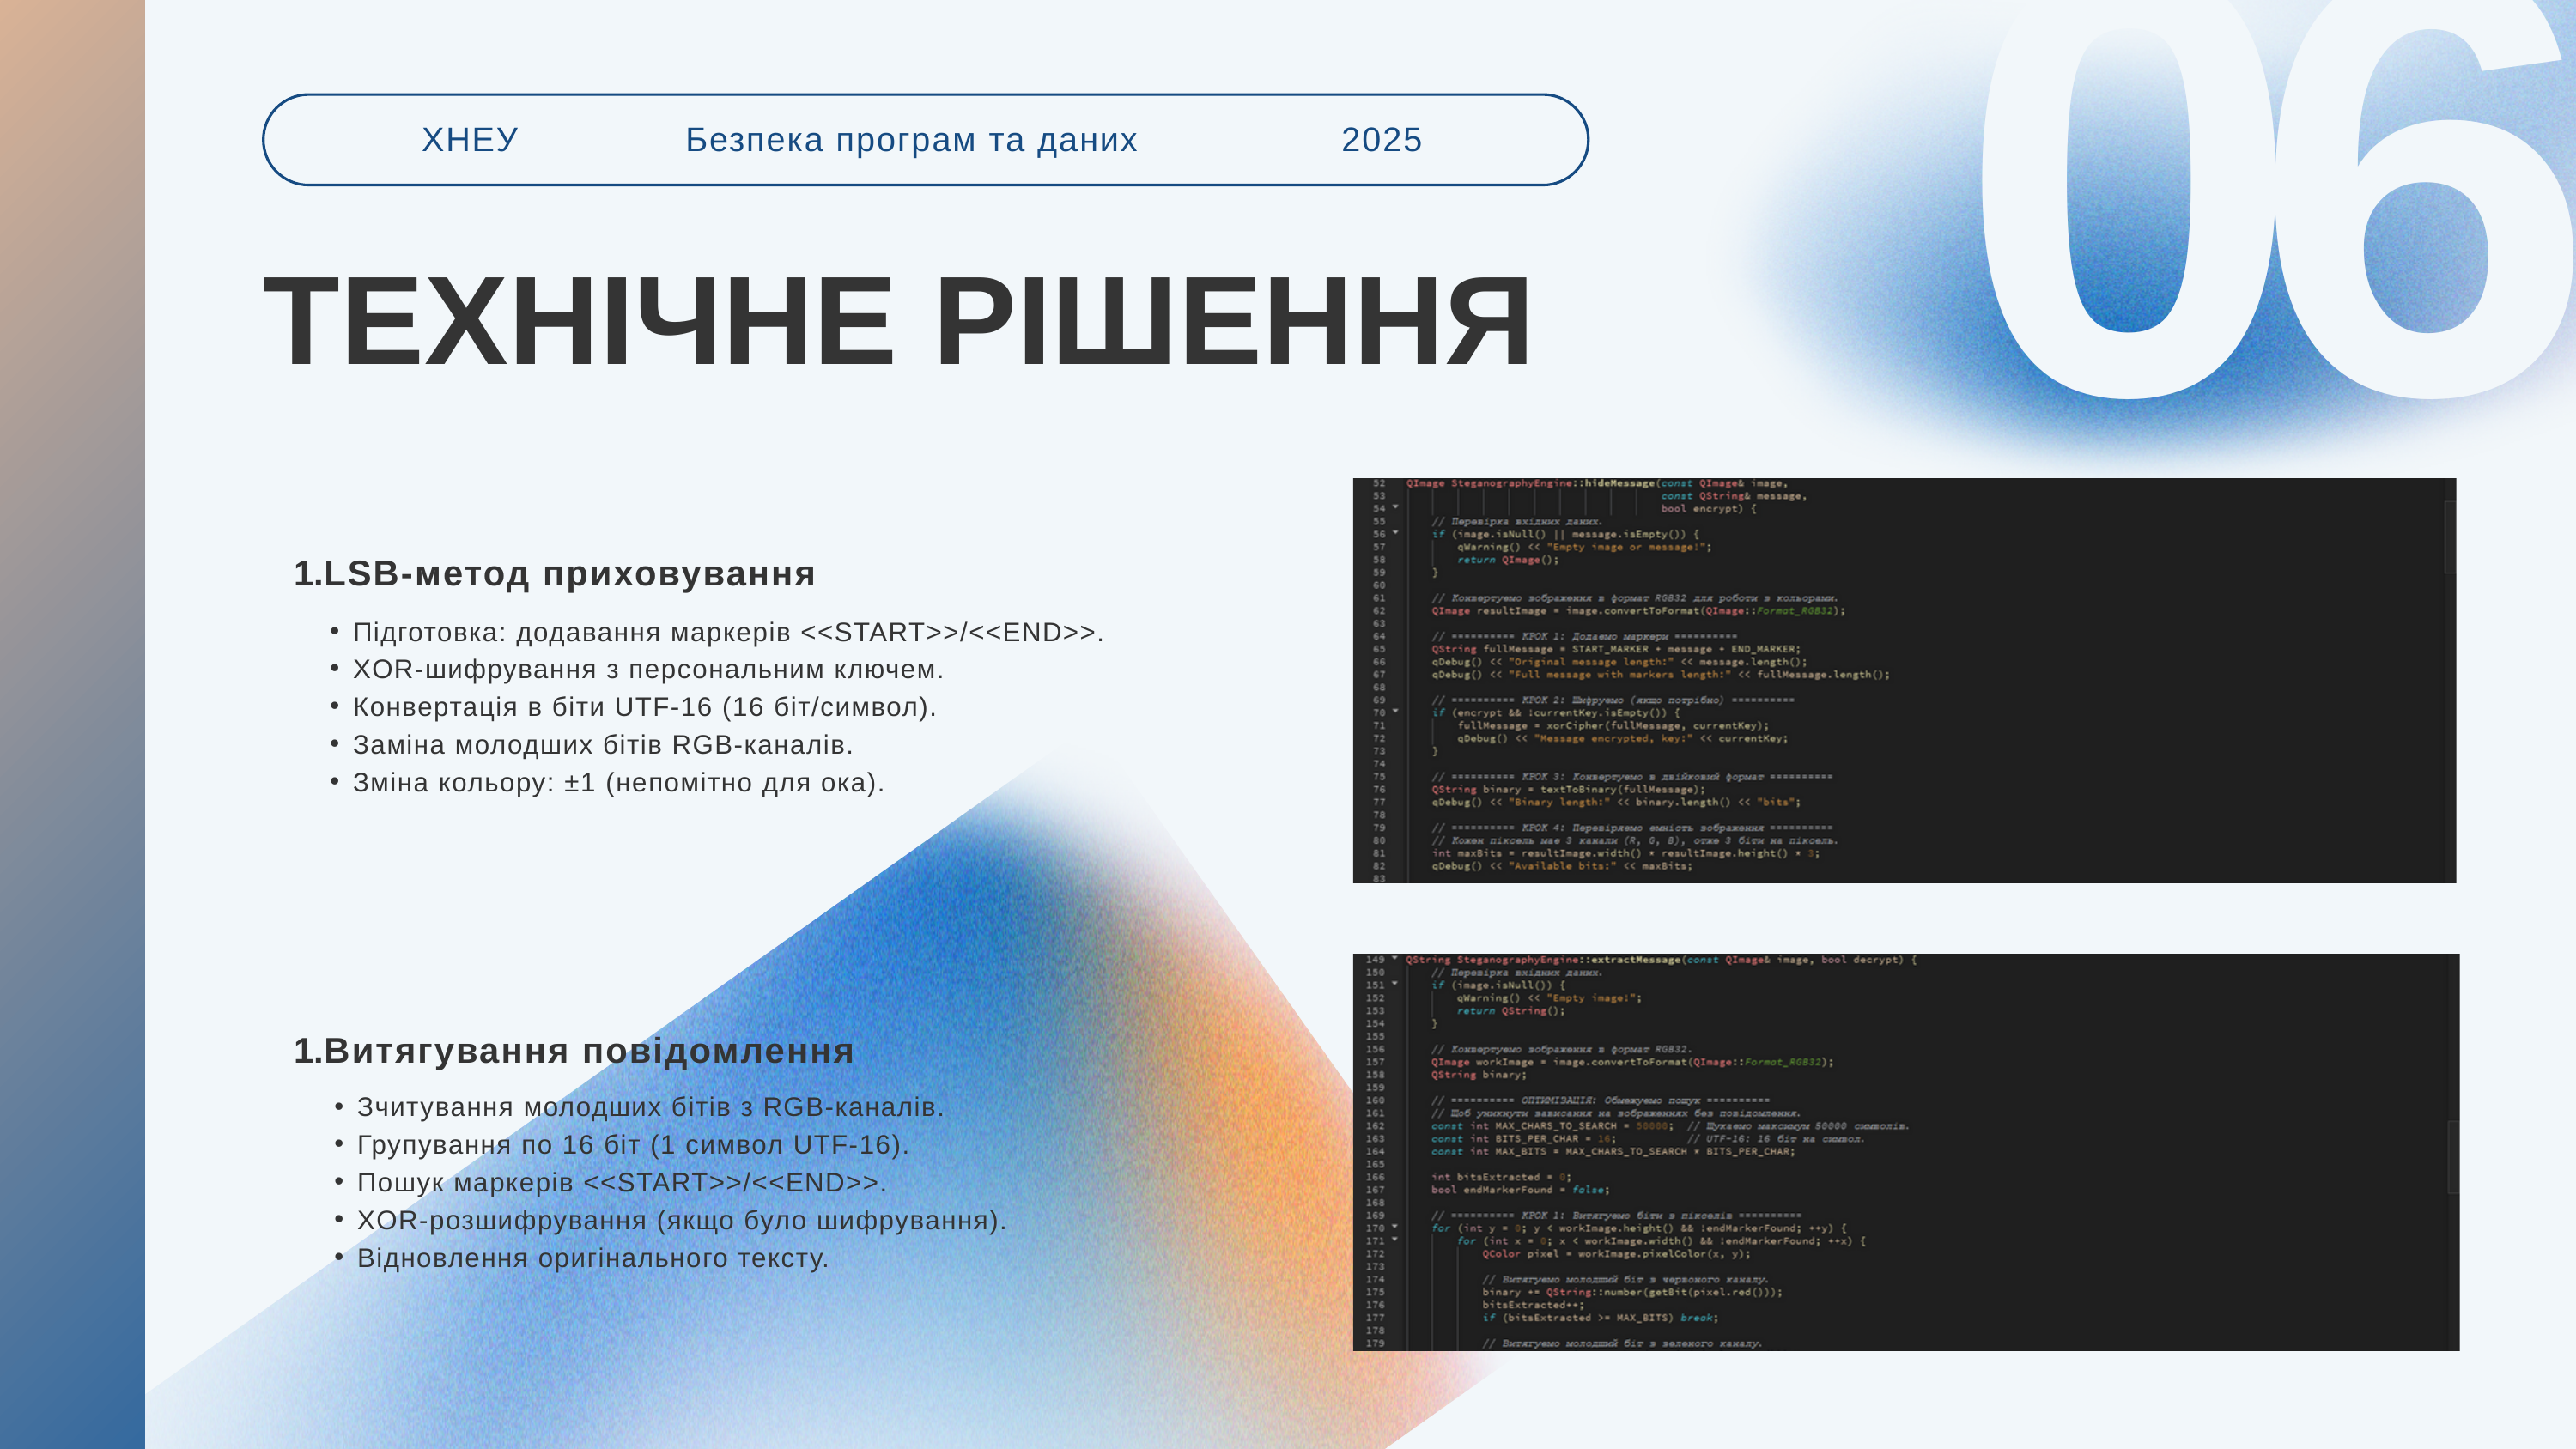

06

ХНЕУ
Безпека програм та даних
2025
ТЕХНІЧНЕ РІШЕННЯ

LSB-метод приховування
Підготовка: додавання маркерів <<START>>/<<END>>.
XOR-шифрування з персональним ключем.
Конвертація в біти UTF-16 (16 біт/символ).
Заміна молодших бітів RGB-каналів.
Зміна кольору: ±1 (непомітно для ока).

Витягування повідомлення
Зчитування молодших бітів з RGB-каналів.
Групування по 16 біт (1 символ UTF-16).
Пошук маркерів <<START>>/<<END>>.
XOR-розшифрування (якщо було шифрування).
Відновлення оригінального тексту.